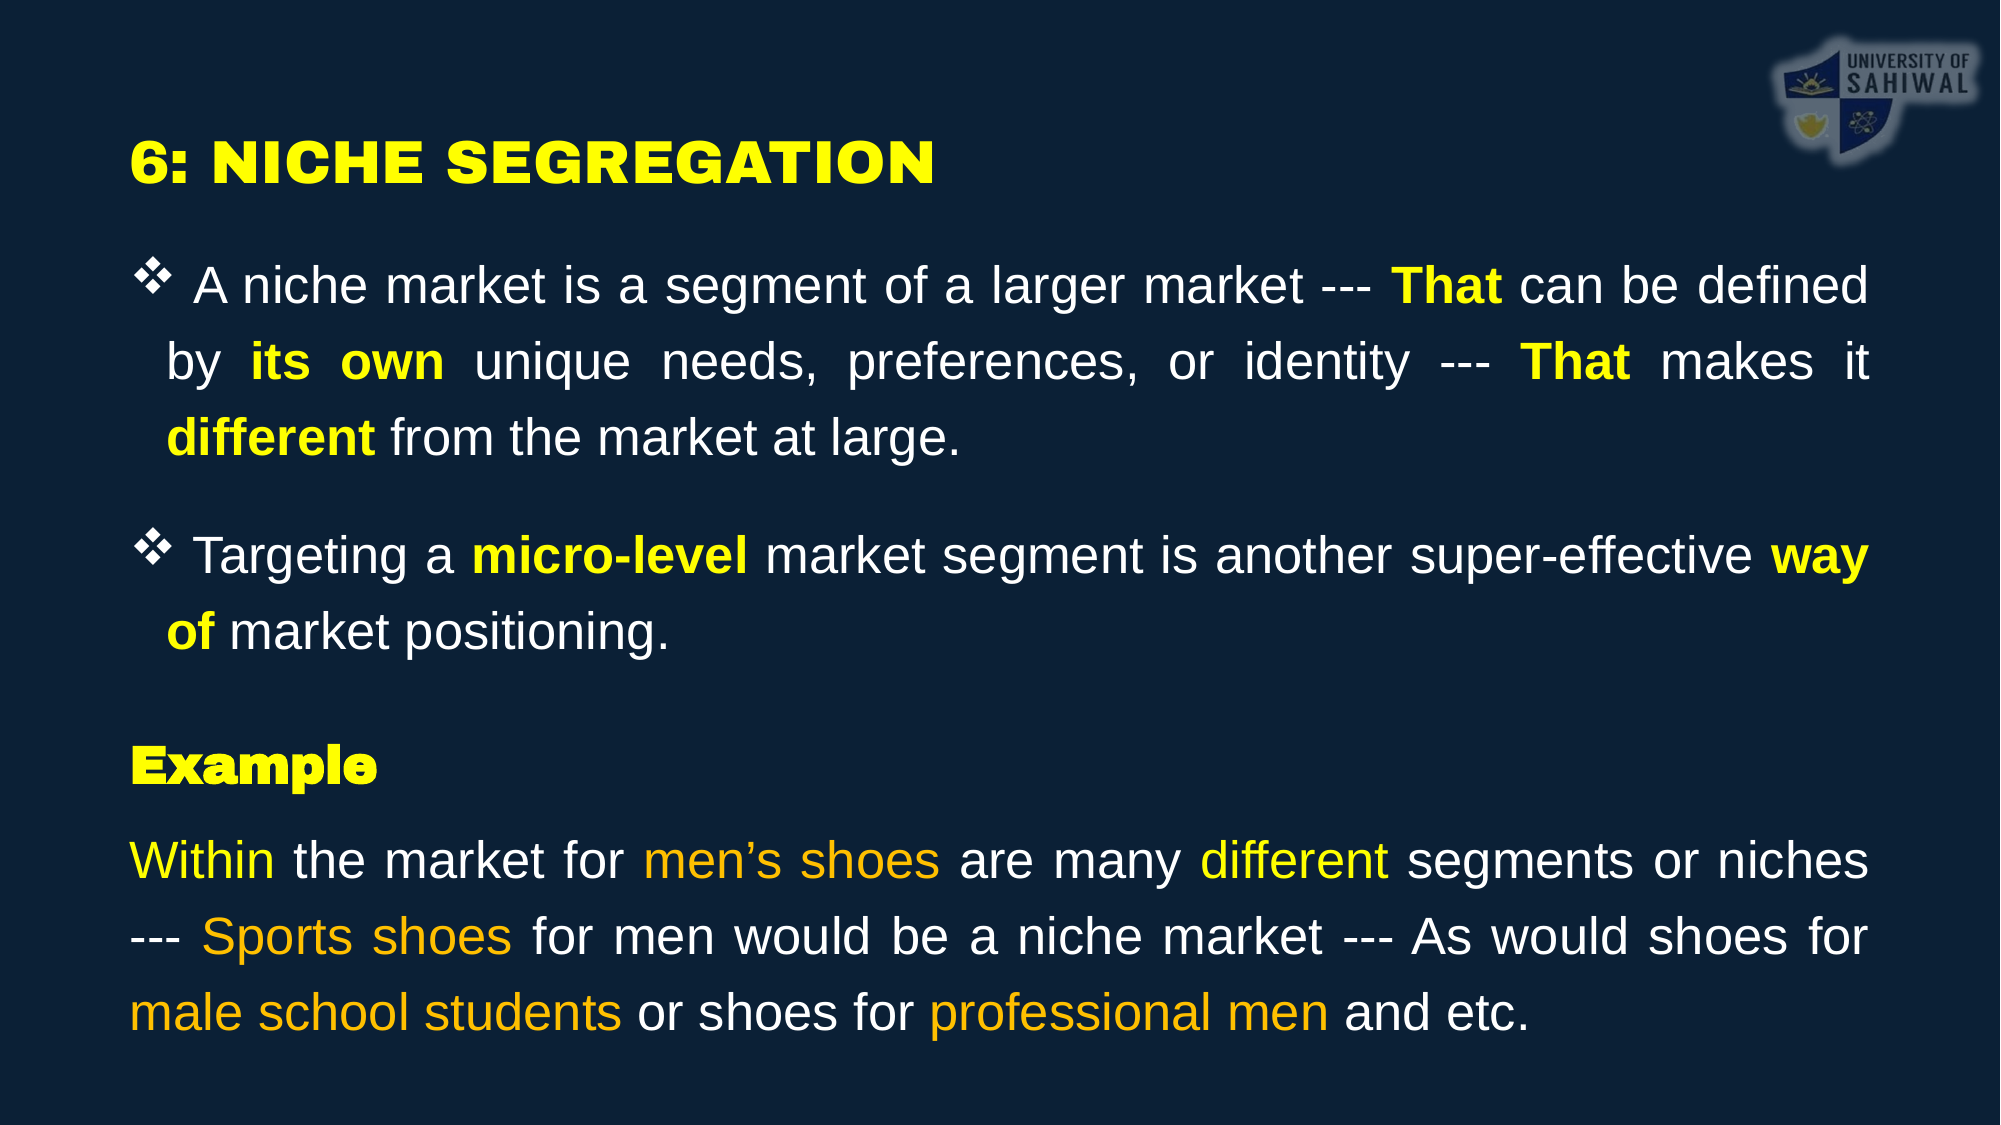

6: NICHE SEGREGATION

 A niche market is a segment of a larger market --- That can be defined by its own unique needs, preferences, or identity --- That makes it different from the market at large.

 Targeting a micro-level market segment is another super-effective way of market positioning.

Example
Within the market for men’s shoes are many different segments or niches --- Sports shoes for men would be a niche market --- As would shoes for male school students or shoes for professional men and etc.